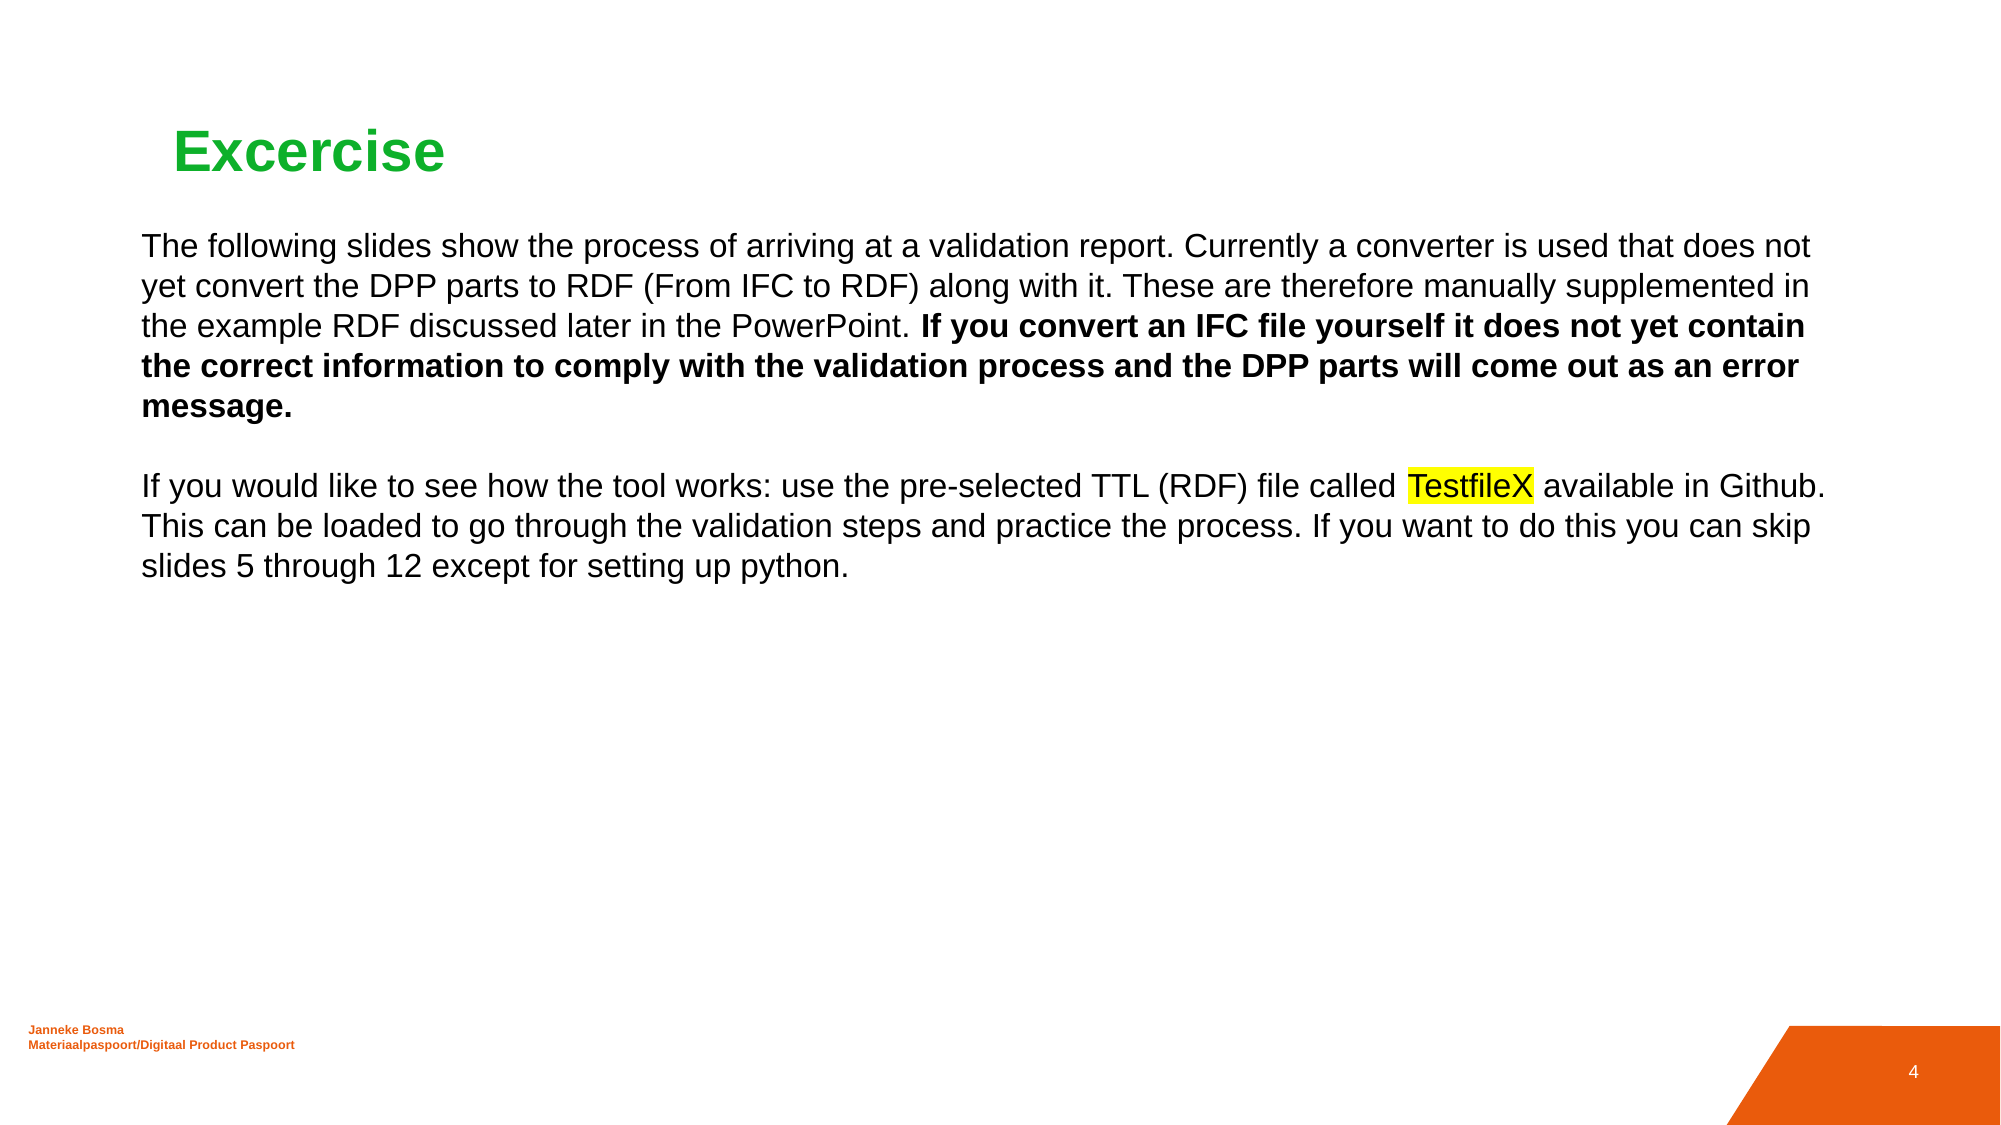

# Excercise

The following slides show the process of arriving at a validation report. Currently a converter is used that does not yet convert the DPP parts to RDF (From IFC to RDF) along with it. These are therefore manually supplemented in the example RDF discussed later in the PowerPoint. If you convert an IFC file yourself it does not yet contain the correct information to comply with the validation process and the DPP parts will come out as an error message.

If you would like to see how the tool works: use the pre-selected TTL (RDF) file called TestfileX available in Github.
This can be loaded to go through the validation steps and practice the process. If you want to do this you can skip slides 5 through 12 except for setting up python.